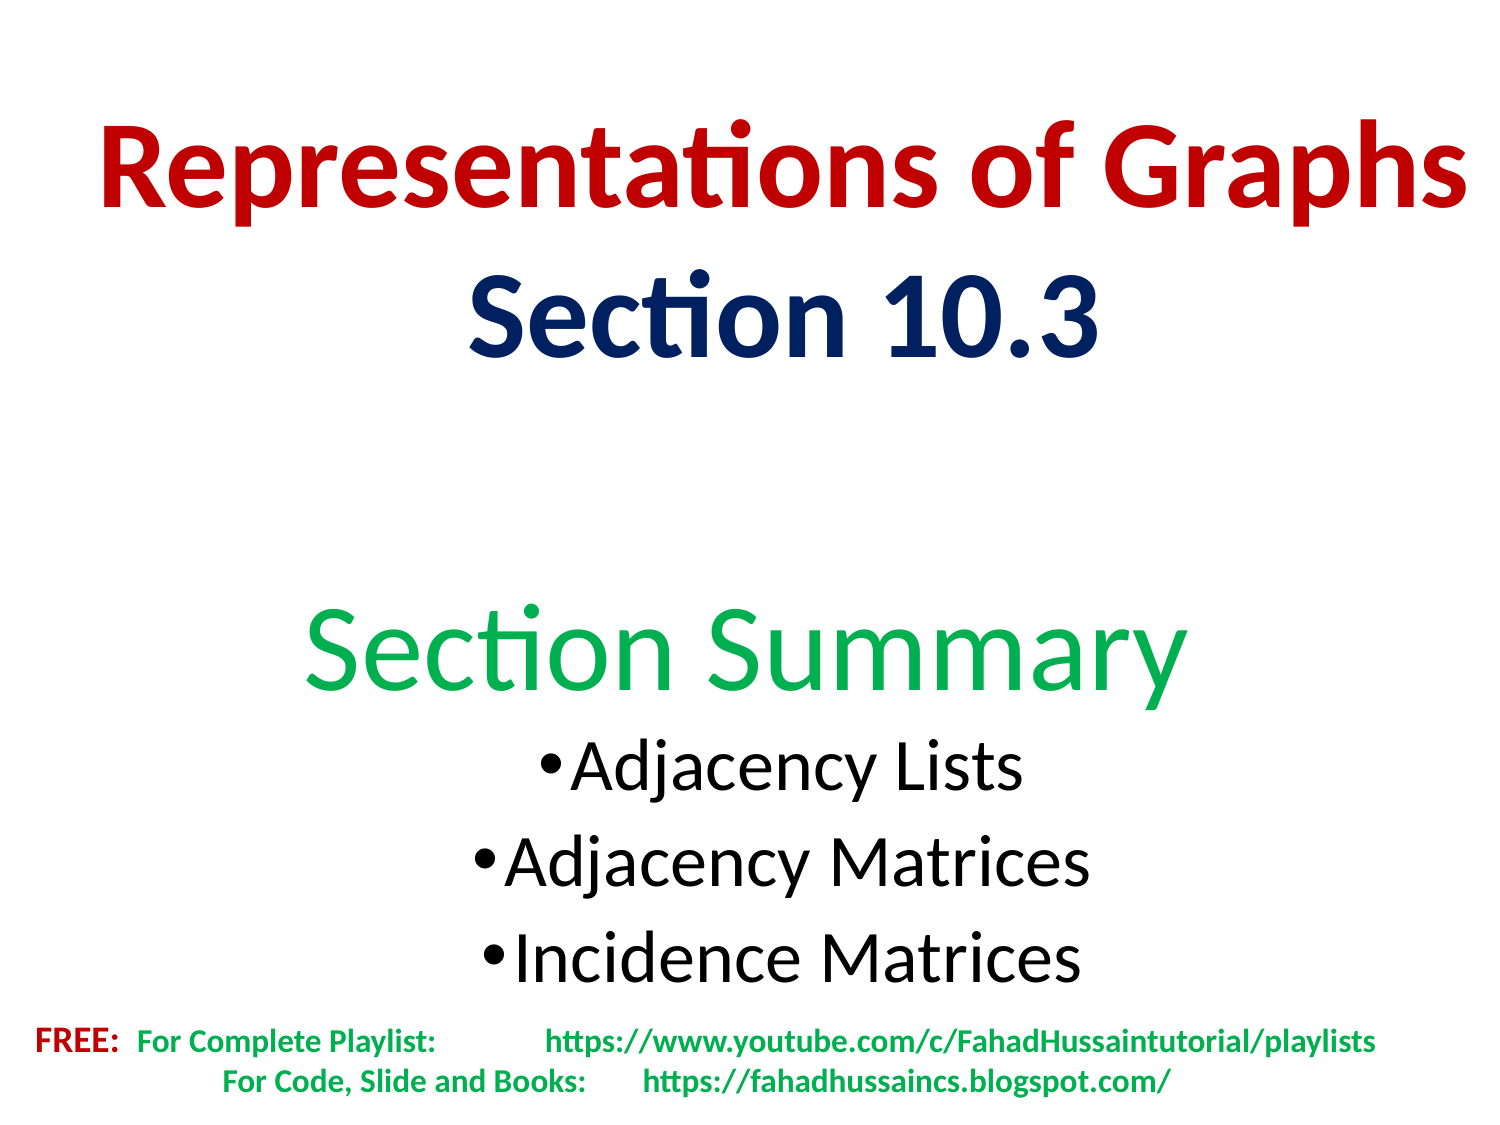

Representations of Graphs
Section 10.3
# Section Summary
Adjacency Lists
Adjacency Matrices
Incidence Matrices
FREE:  For Complete Playlist: 	        https://www.youtube.com/c/FahadHussaintutorial/playlists
	     For Code, Slide and Books:	 https://fahadhussaincs.blogspot.com/